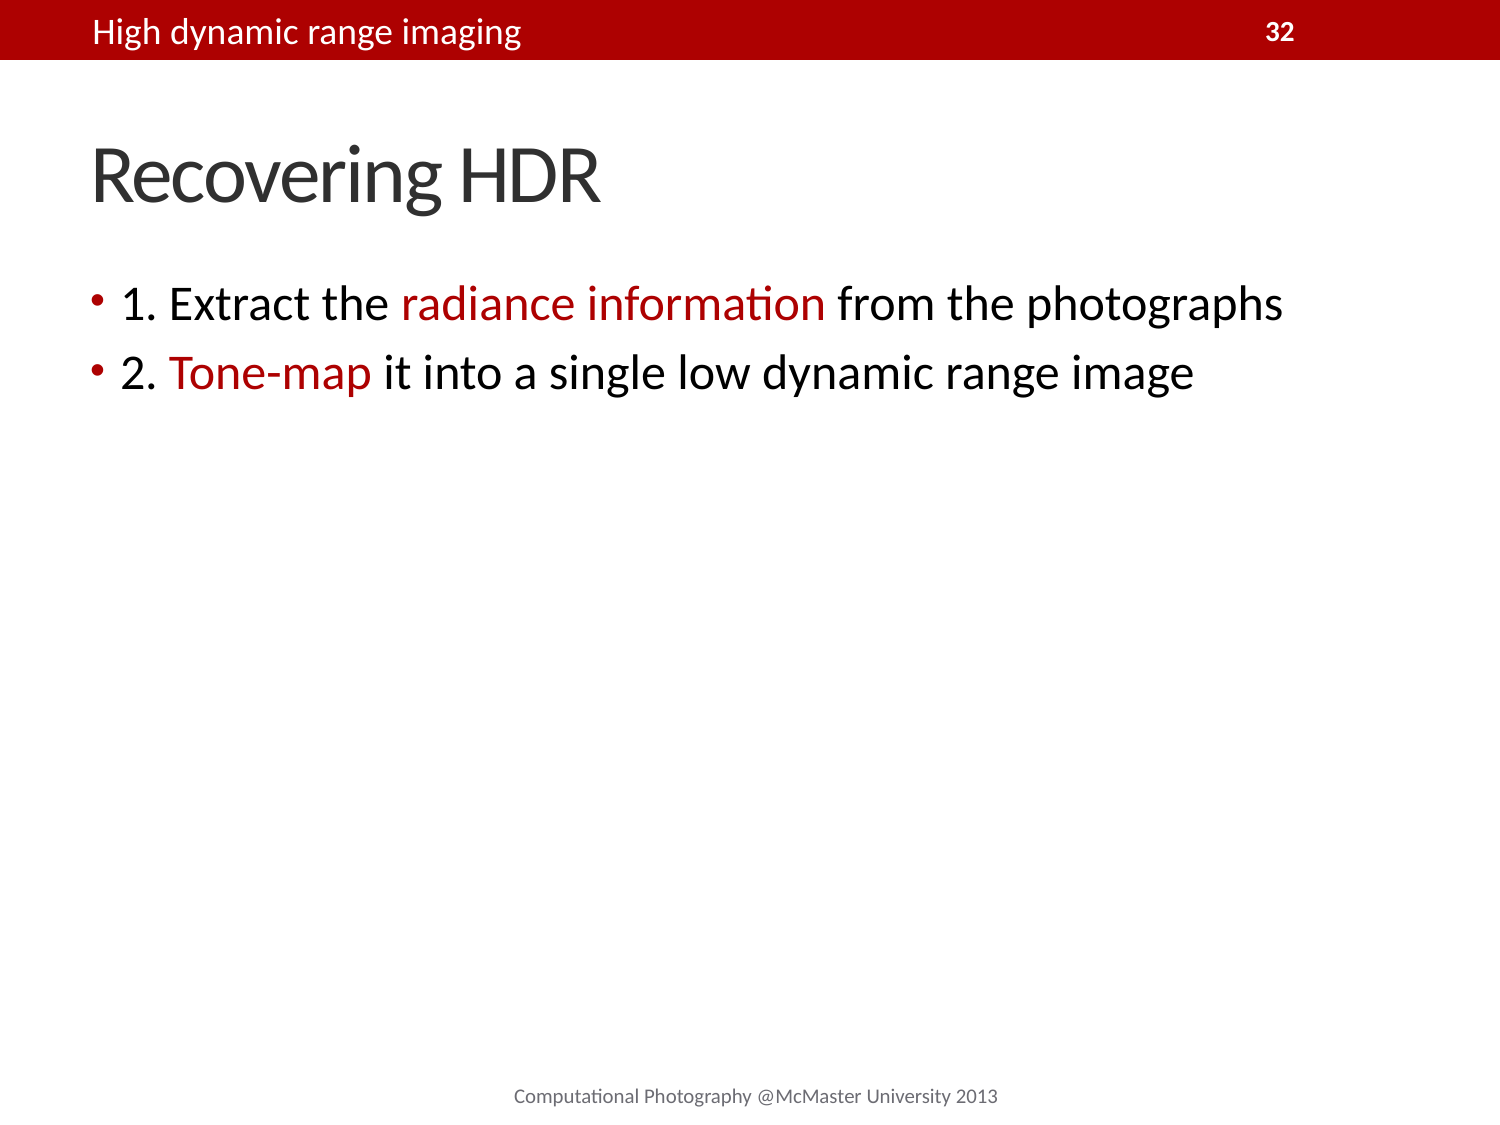

High dynamic range imaging
32
# Recovering HDR
1. Extract the radiance information from the photographs
2. Tone-map it into a single low dynamic range image